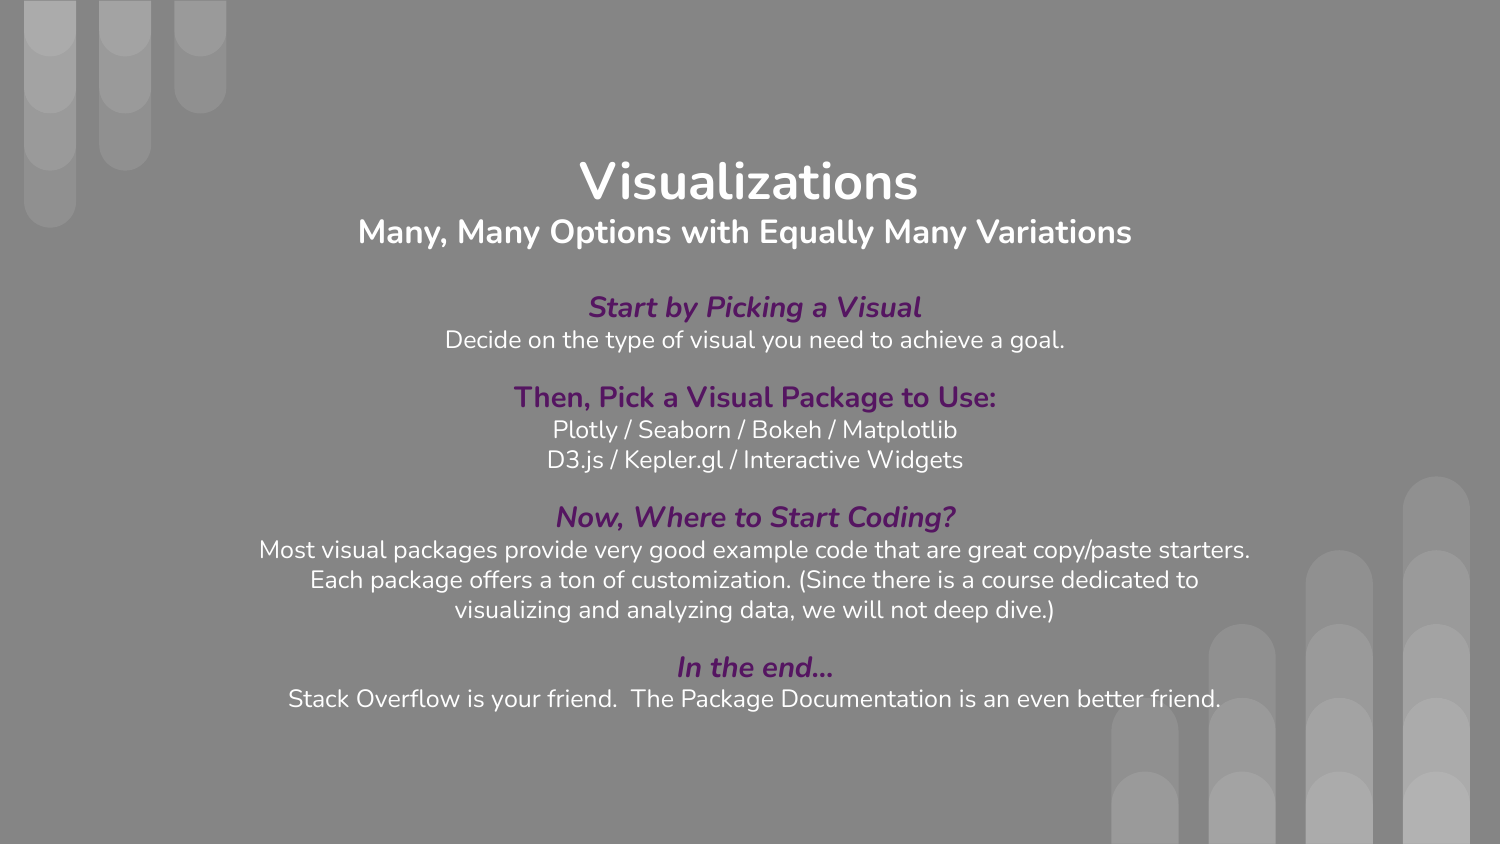

# Visualizations
Many, Many Options with Equally Many Variations
Start by Picking a Visual
Decide on the type of visual you need to achieve a goal.

Then, Pick a Visual Package to Use:
Plotly / Seaborn / Bokeh / Matplotlib
D3.js / Kepler.gl / Interactive Widgets

Now, Where to Start Coding?
Most visual packages provide very good example code that are great copy/paste starters. Each package offers a ton of customization. (Since there is a course dedicated to visualizing and analyzing data, we will not deep dive.)

In the end...
Stack Overflow is your friend.  The Package Documentation is an even better friend.